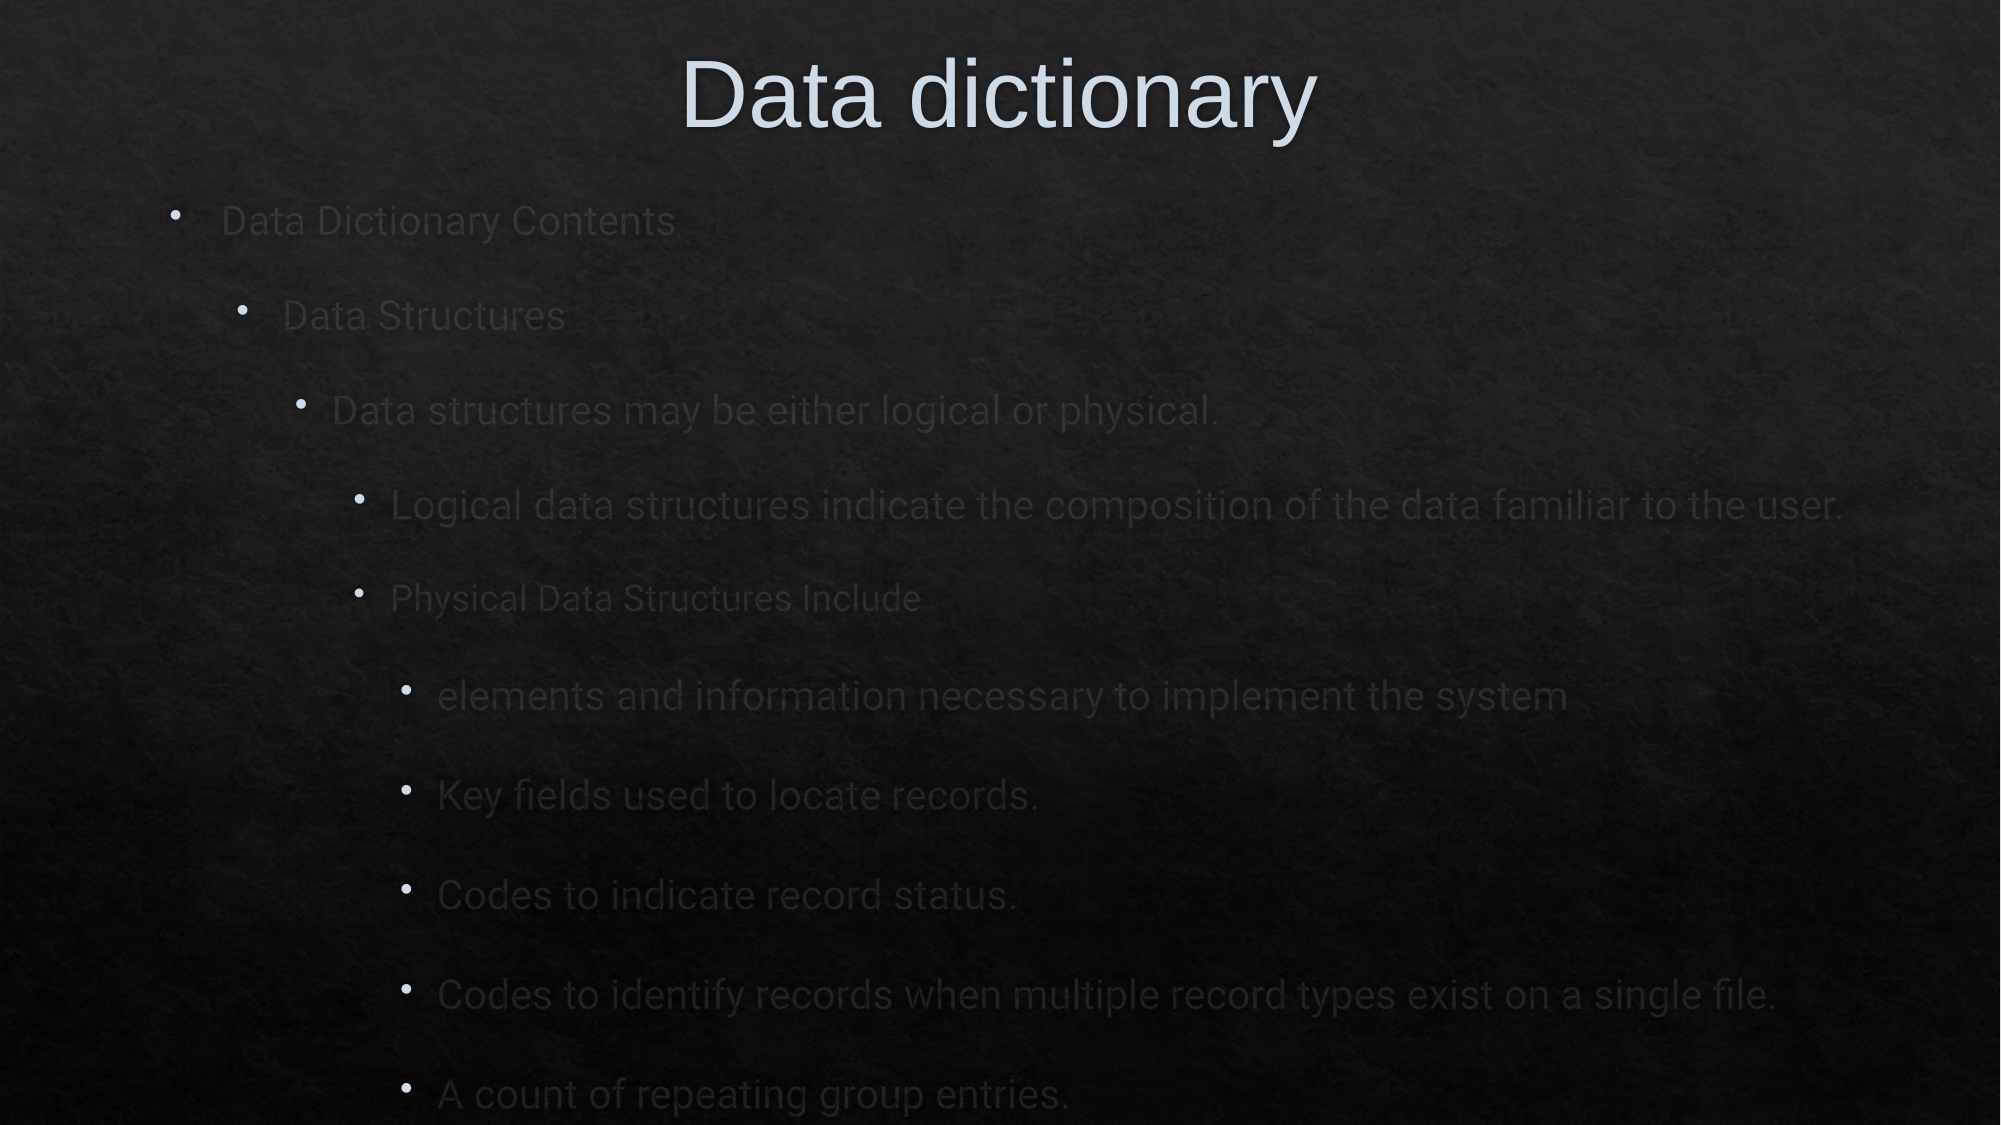

# Data dictionary
Data Dictionary Contents
Data Structures
Data structures may be either logical or physical.
Logical data structures indicate the composition of the data familiar to the user.
Physical Data Structures Include
elements and information necessary to implement the system
Key fields used to locate records.
Codes to indicate record status.
Codes to identify records when multiple record types exist on a single file.
A count of repeating group entries.